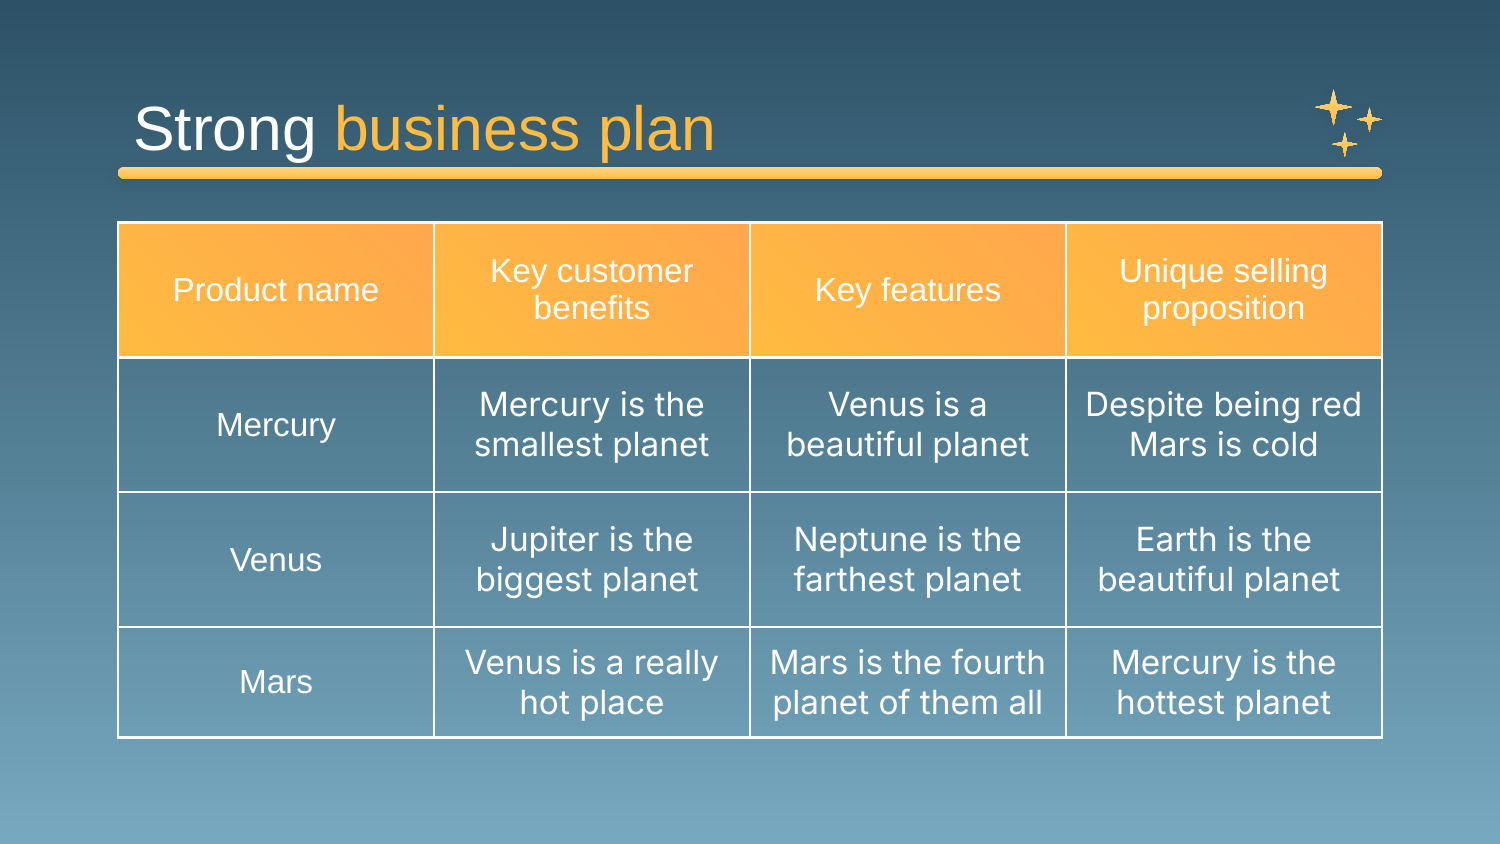

# Strong business plan
| Product name | Key customer benefits | Key features | Unique selling proposition |
| --- | --- | --- | --- |
| Mercury | Mercury is the smallest planet | Venus is a beautiful planet | Despite being red Mars is cold |
| Venus | Jupiter is the biggest planet | Neptune is the farthest planet | Earth is the beautiful planet |
| Mars | Venus is a really hot place | Mars is the fourth planet of them all | Mercury is the hottest planet |